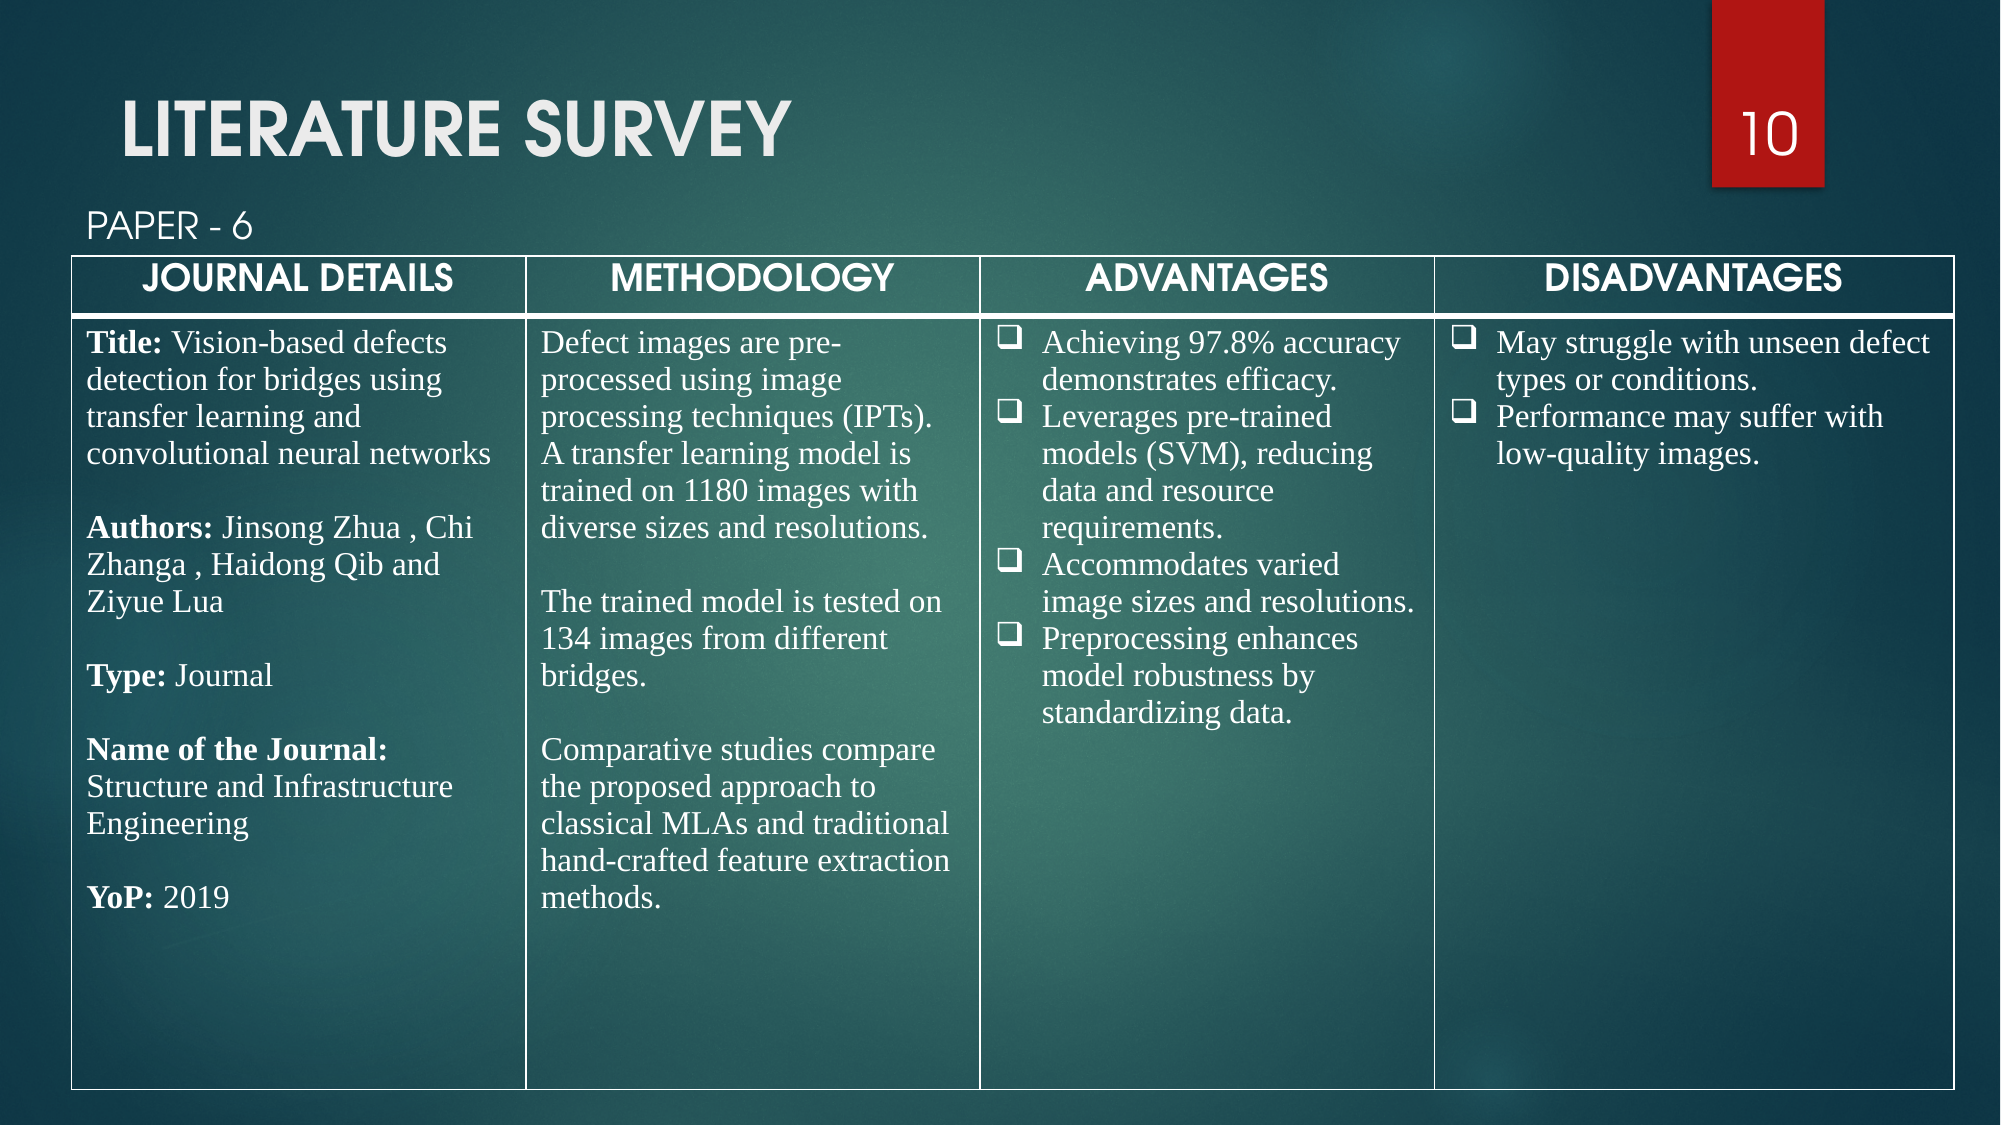

10
LITERATURE SURVEY
PAPER - 6
| JOURNAL DETAILS | METHODOLOGY | ADVANTAGES | DISADVANTAGES |
| --- | --- | --- | --- |
| Title: Vision-based defects detection for bridges using transfer learning and convolutional neural networks Authors: Jinsong Zhua , Chi Zhanga , Haidong Qib and Ziyue Lua Type: Journal Name of the Journal: Structure and Infrastructure Engineering YoP: 2019 | Defect images are pre-processed using image processing techniques (IPTs). A transfer learning model is trained on 1180 images with diverse sizes and resolutions. The trained model is tested on 134 images from different bridges. Comparative studies compare the proposed approach to classical MLAs and traditional hand-crafted feature extraction methods. | Achieving 97.8% accuracy demonstrates efficacy. Leverages pre-trained models (SVM), reducing data and resource requirements. Accommodates varied image sizes and resolutions. Preprocessing enhances model robustness by standardizing data. | May struggle with unseen defect types or conditions. Performance may suffer with low-quality images. |